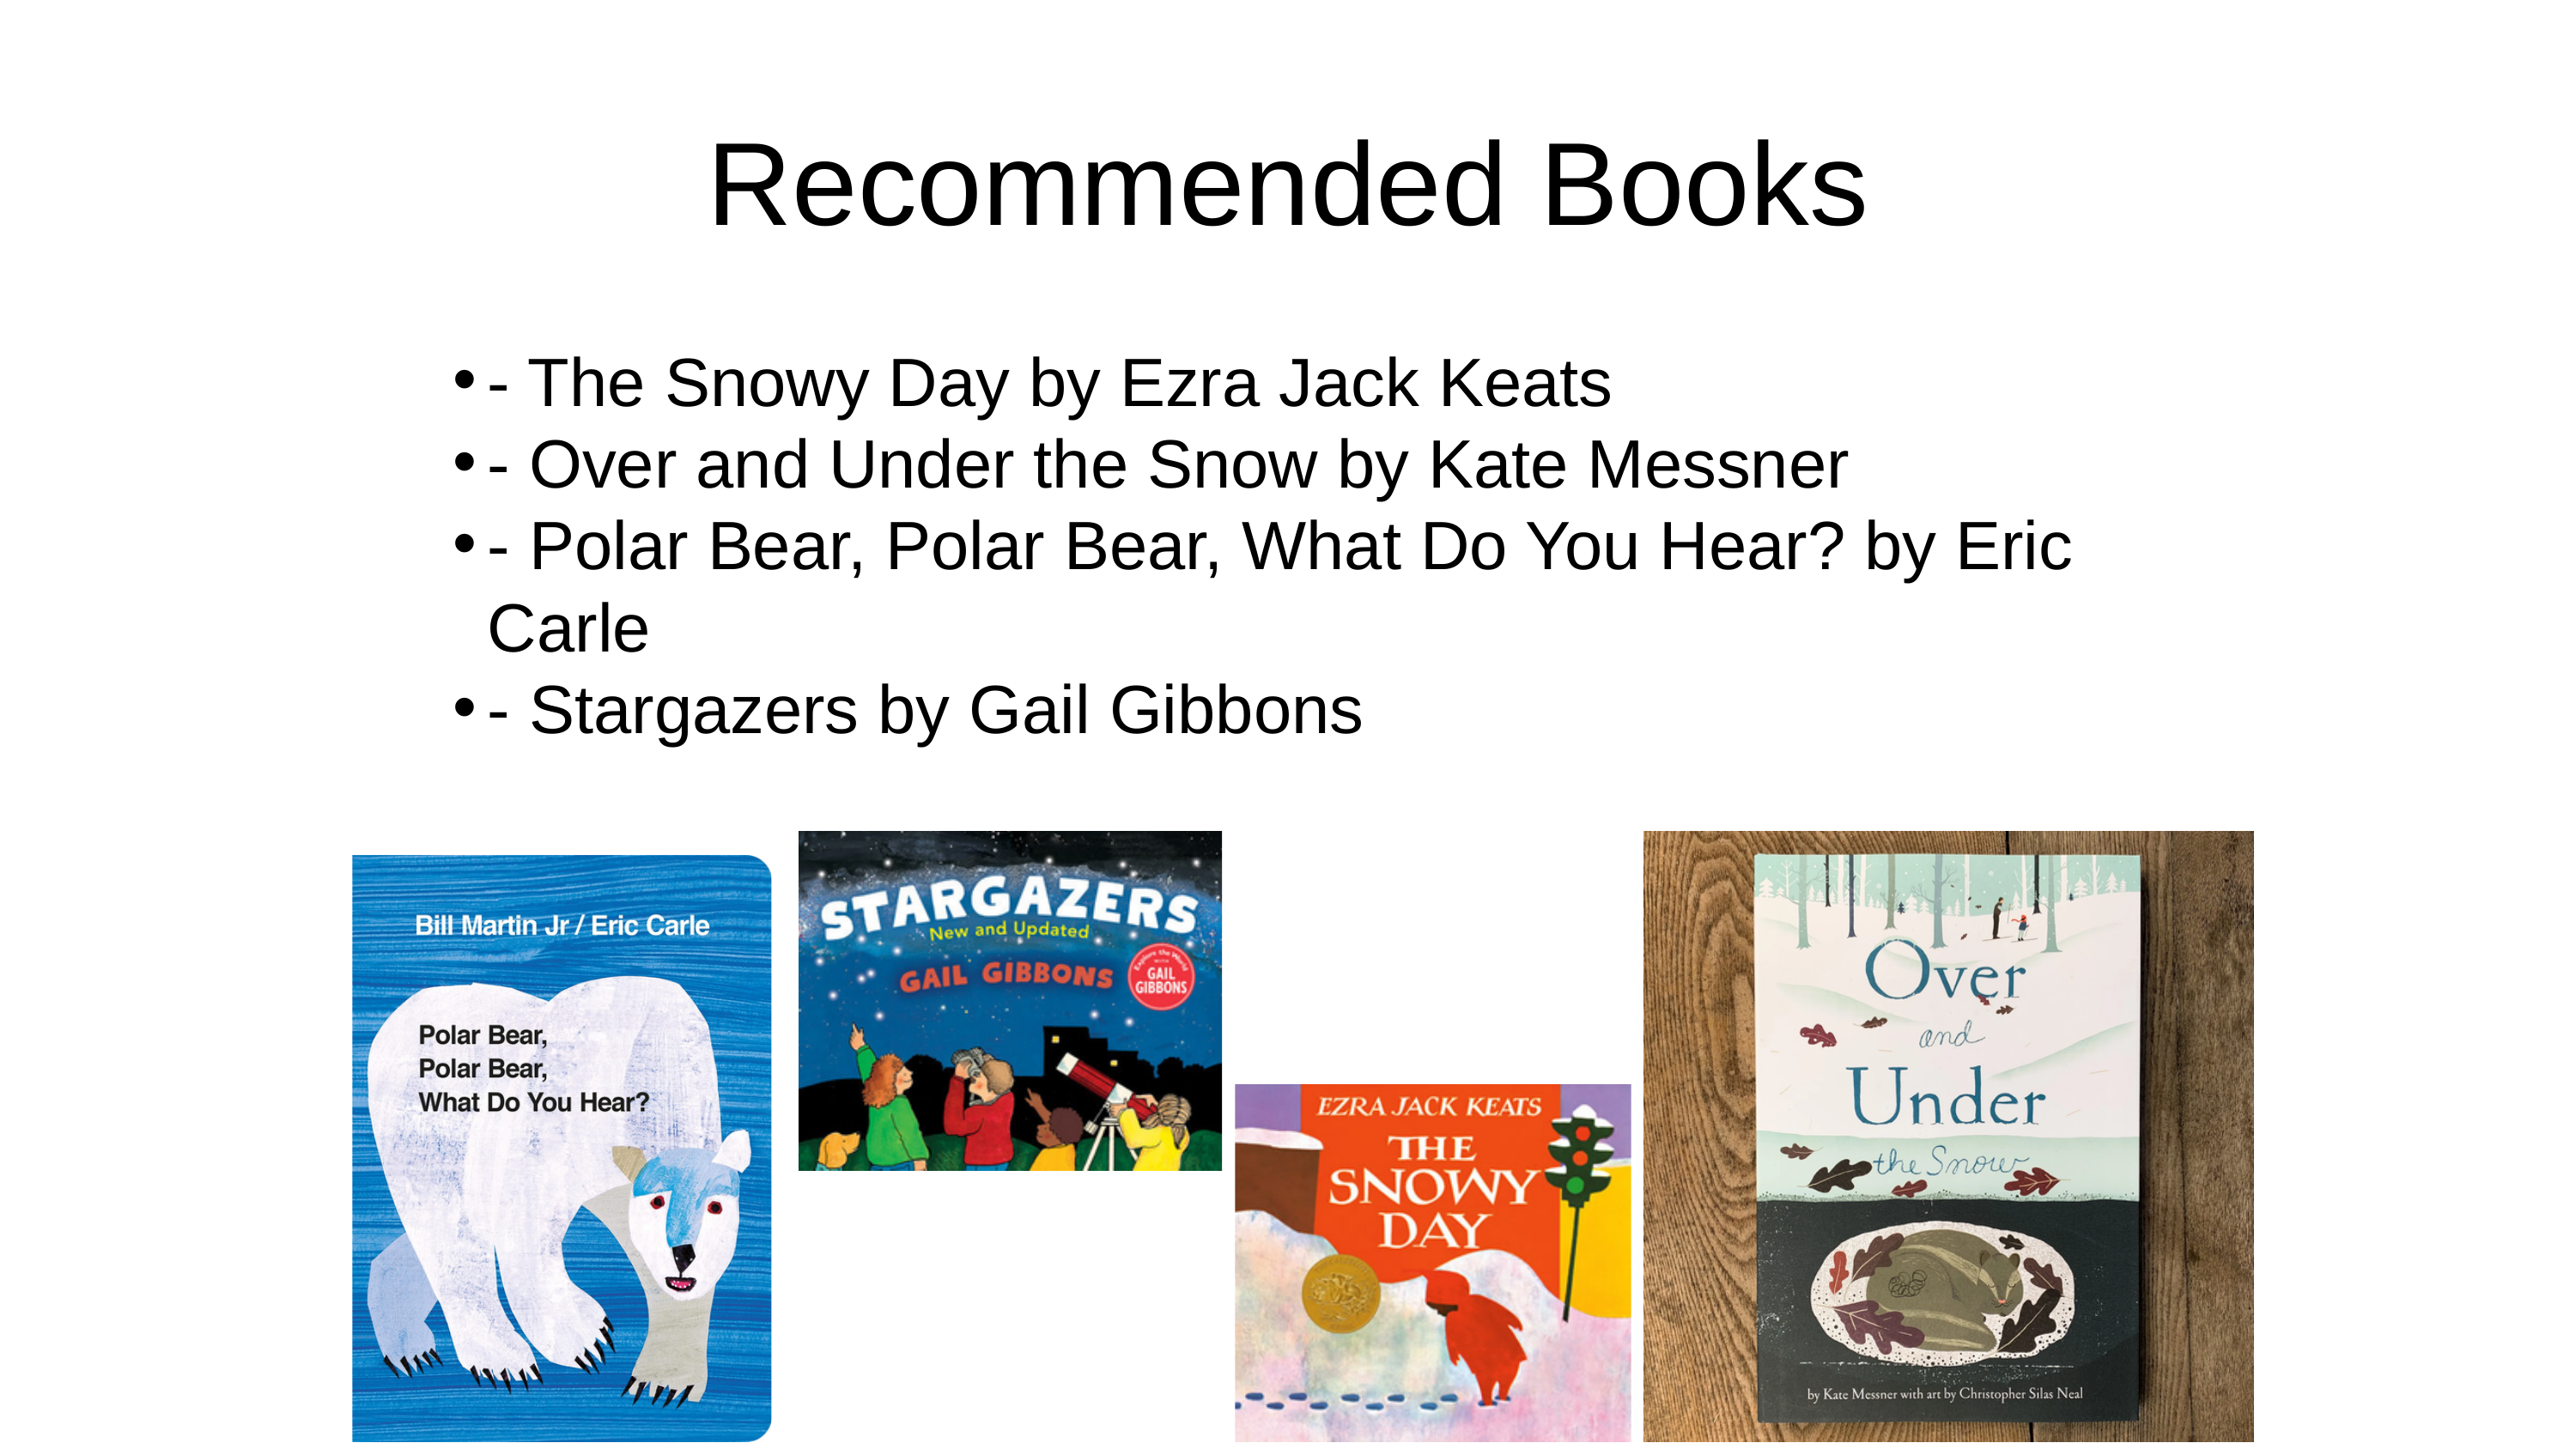

Recommended Books

- The Snowy Day by Ezra Jack Keats
- Over and Under the Snow by Kate Messner
- Polar Bear, Polar Bear, What Do You Hear? by Eric Carle
- Stargazers by Gail Gibbons